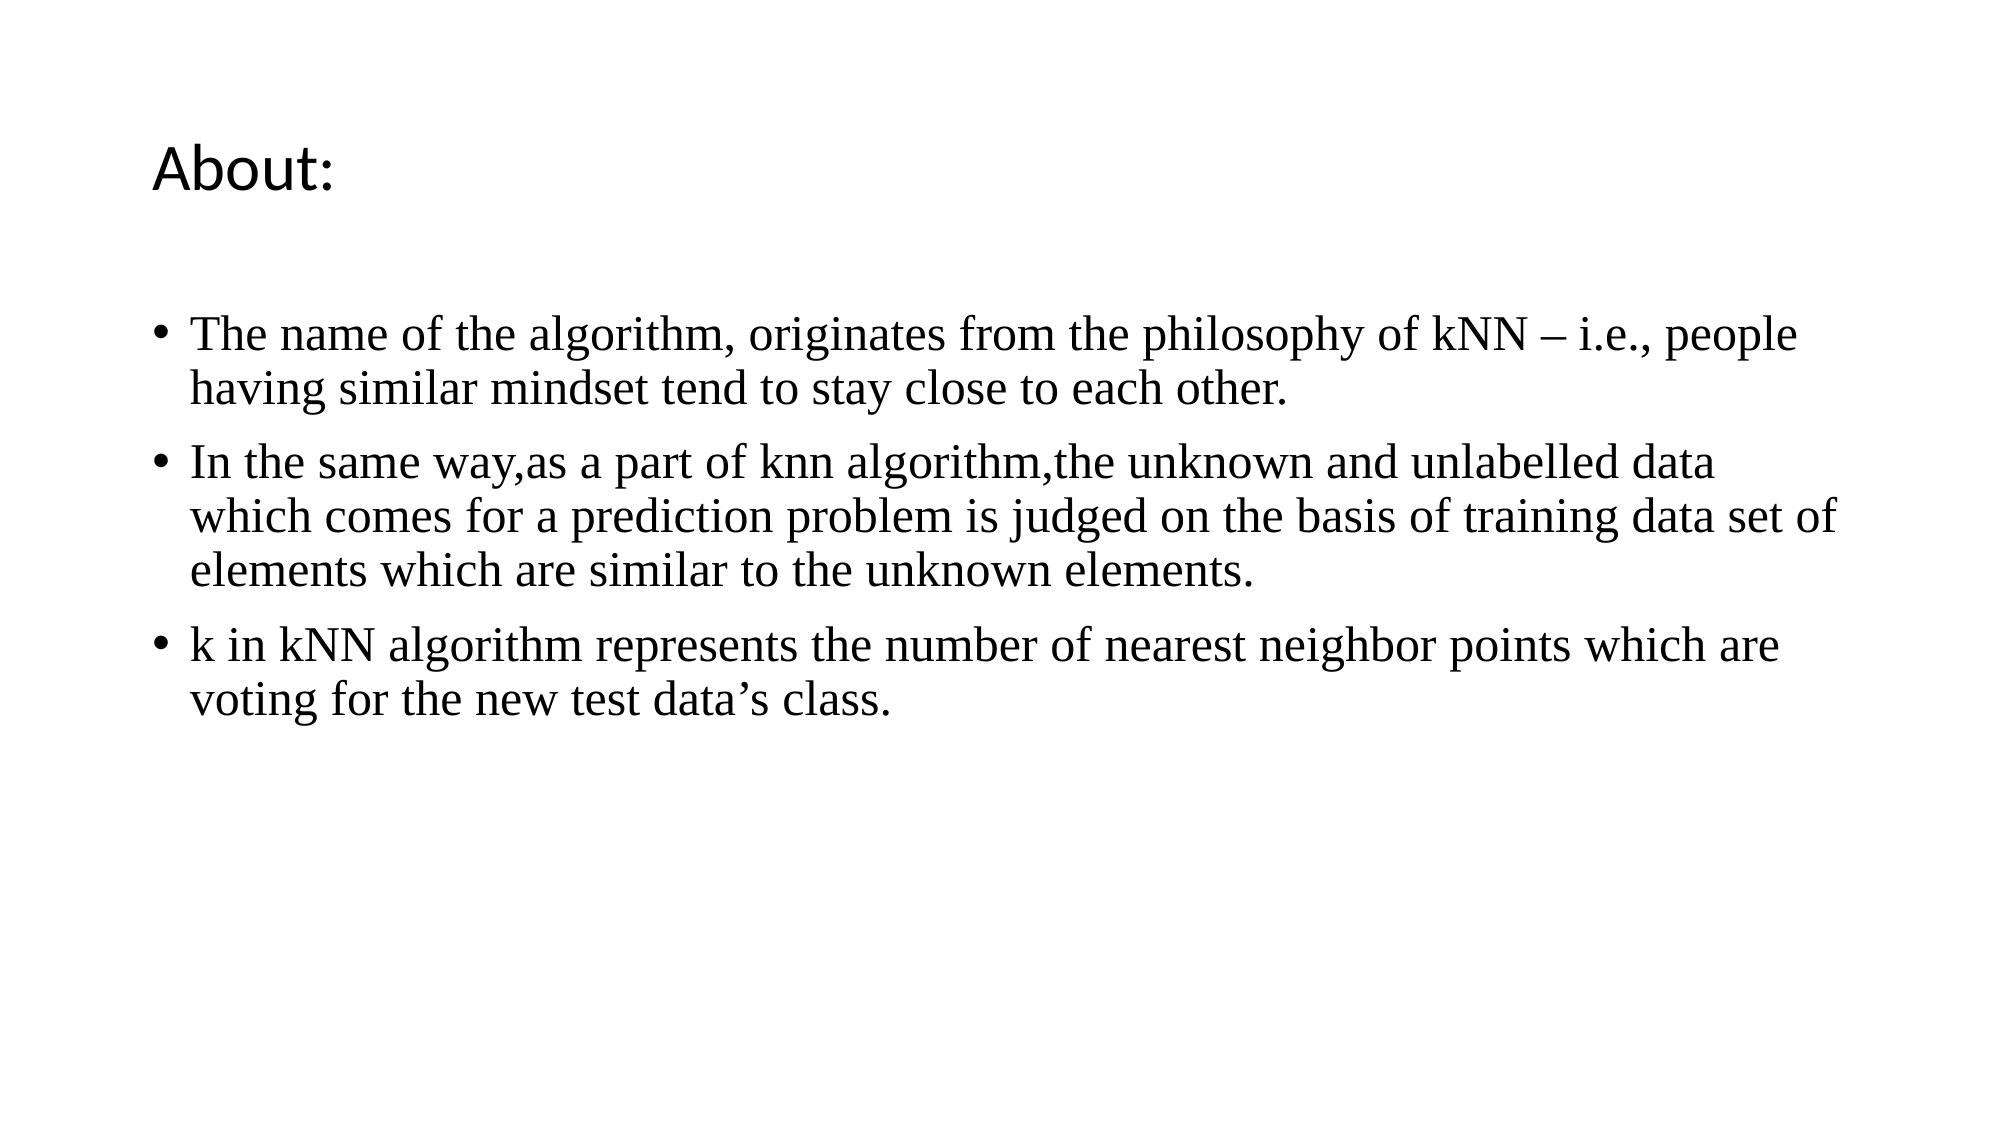

# About:
The name of the algorithm, originates from the philosophy of kNN – i.e., people having similar mindset tend to stay close to each other.
In the same way,as a part of knn algorithm,the unknown and unlabelled data which comes for a prediction problem is judged on the basis of training data set of elements which are similar to the unknown elements.
k in kNN algorithm represents the number of nearest neighbor points which are voting for the new test data’s class.